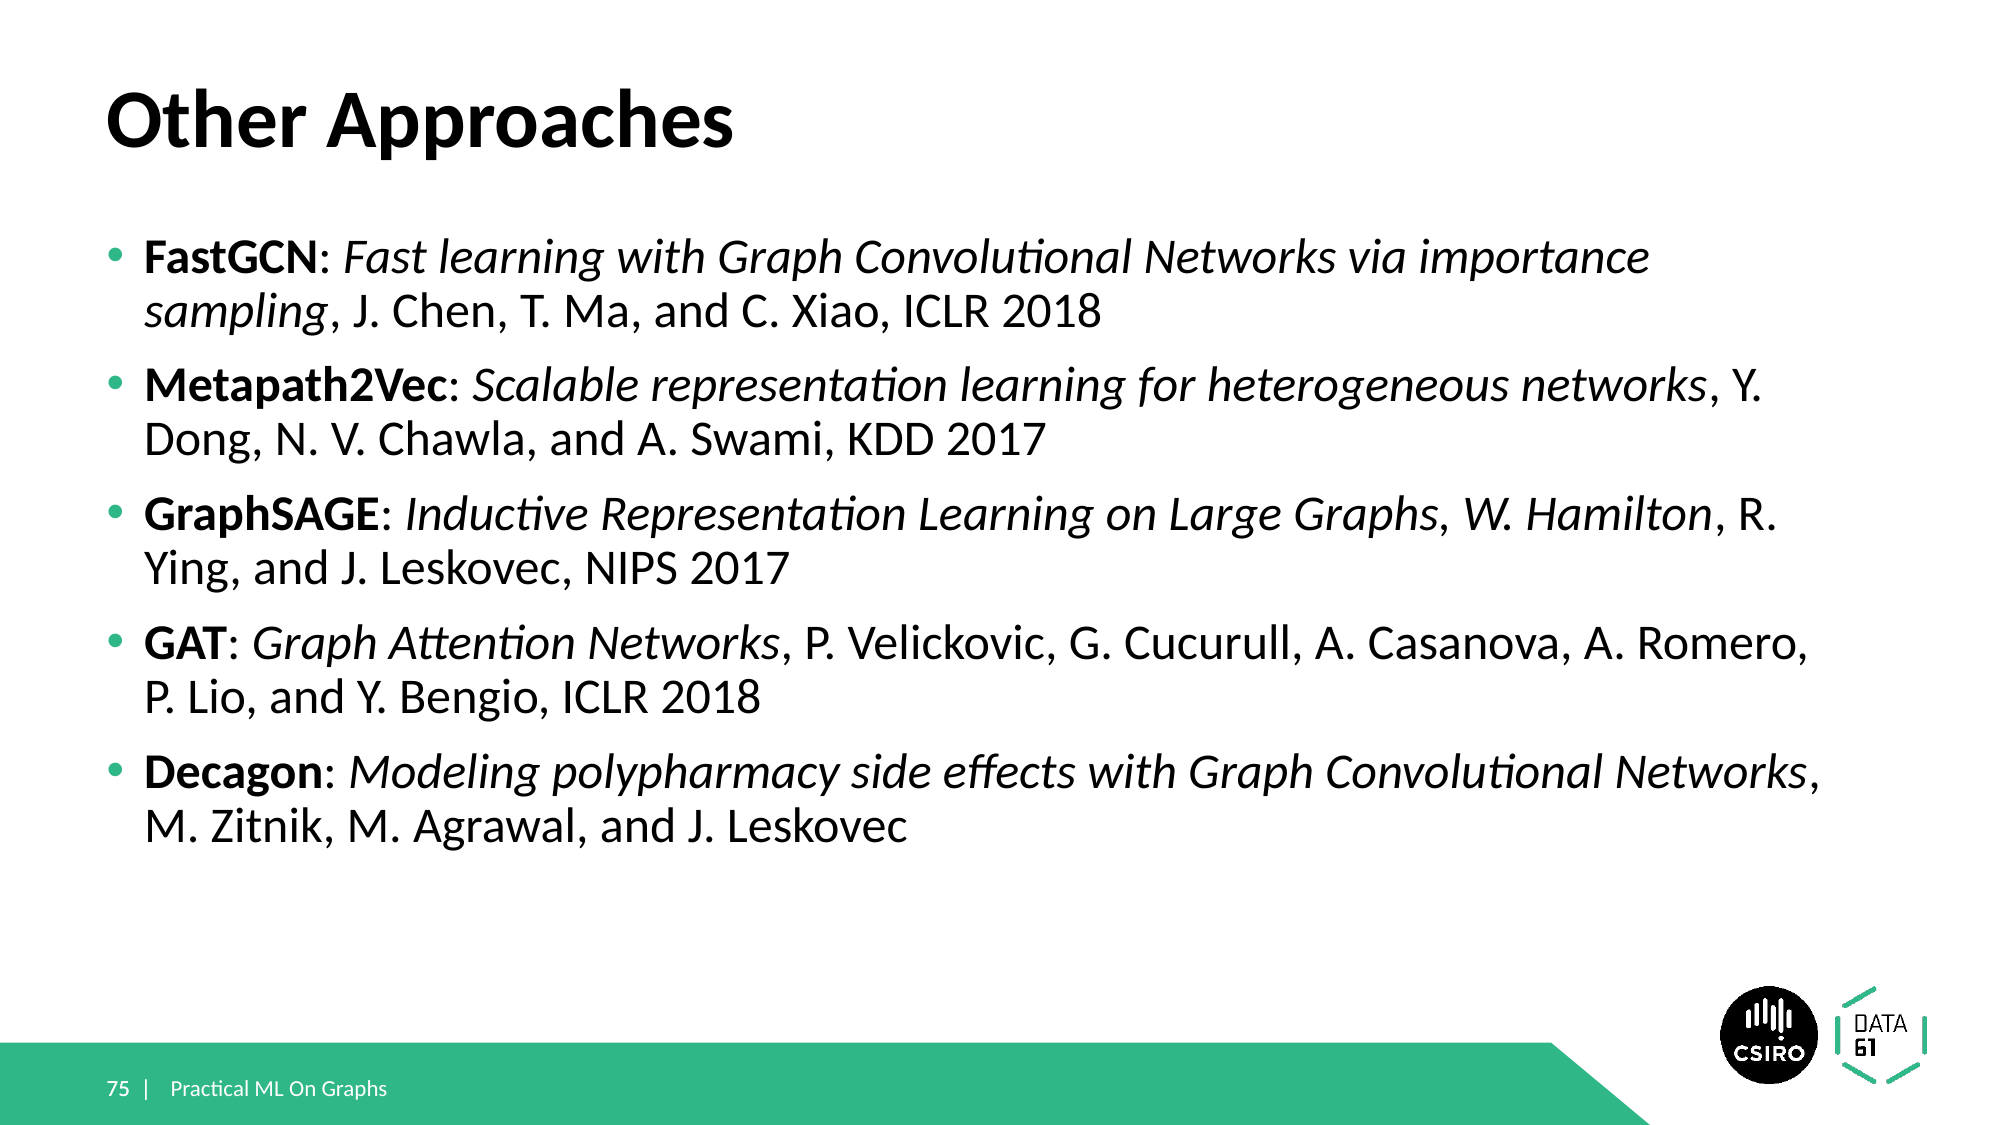

# Other Approaches
FastGCN: Fast learning with Graph Convolutional Networks via importance sampling, J. Chen, T. Ma, and C. Xiao, ICLR 2018
Metapath2Vec: Scalable representation learning for heterogeneous networks, Y. Dong, N. V. Chawla, and A. Swami, KDD 2017
GraphSAGE: Inductive Representation Learning on Large Graphs, W. Hamilton, R. Ying, and J. Leskovec, NIPS 2017
GAT: Graph Attention Networks, P. Velickovic, G. Cucurull, A. Casanova, A. Romero, P. Lio, and Y. Bengio, ICLR 2018
Decagon: Modeling polypharmacy side effects with Graph Convolutional Networks, M. Zitnik, M. Agrawal, and J. Leskovec
75  |
75  |
Practical ML On Graphs